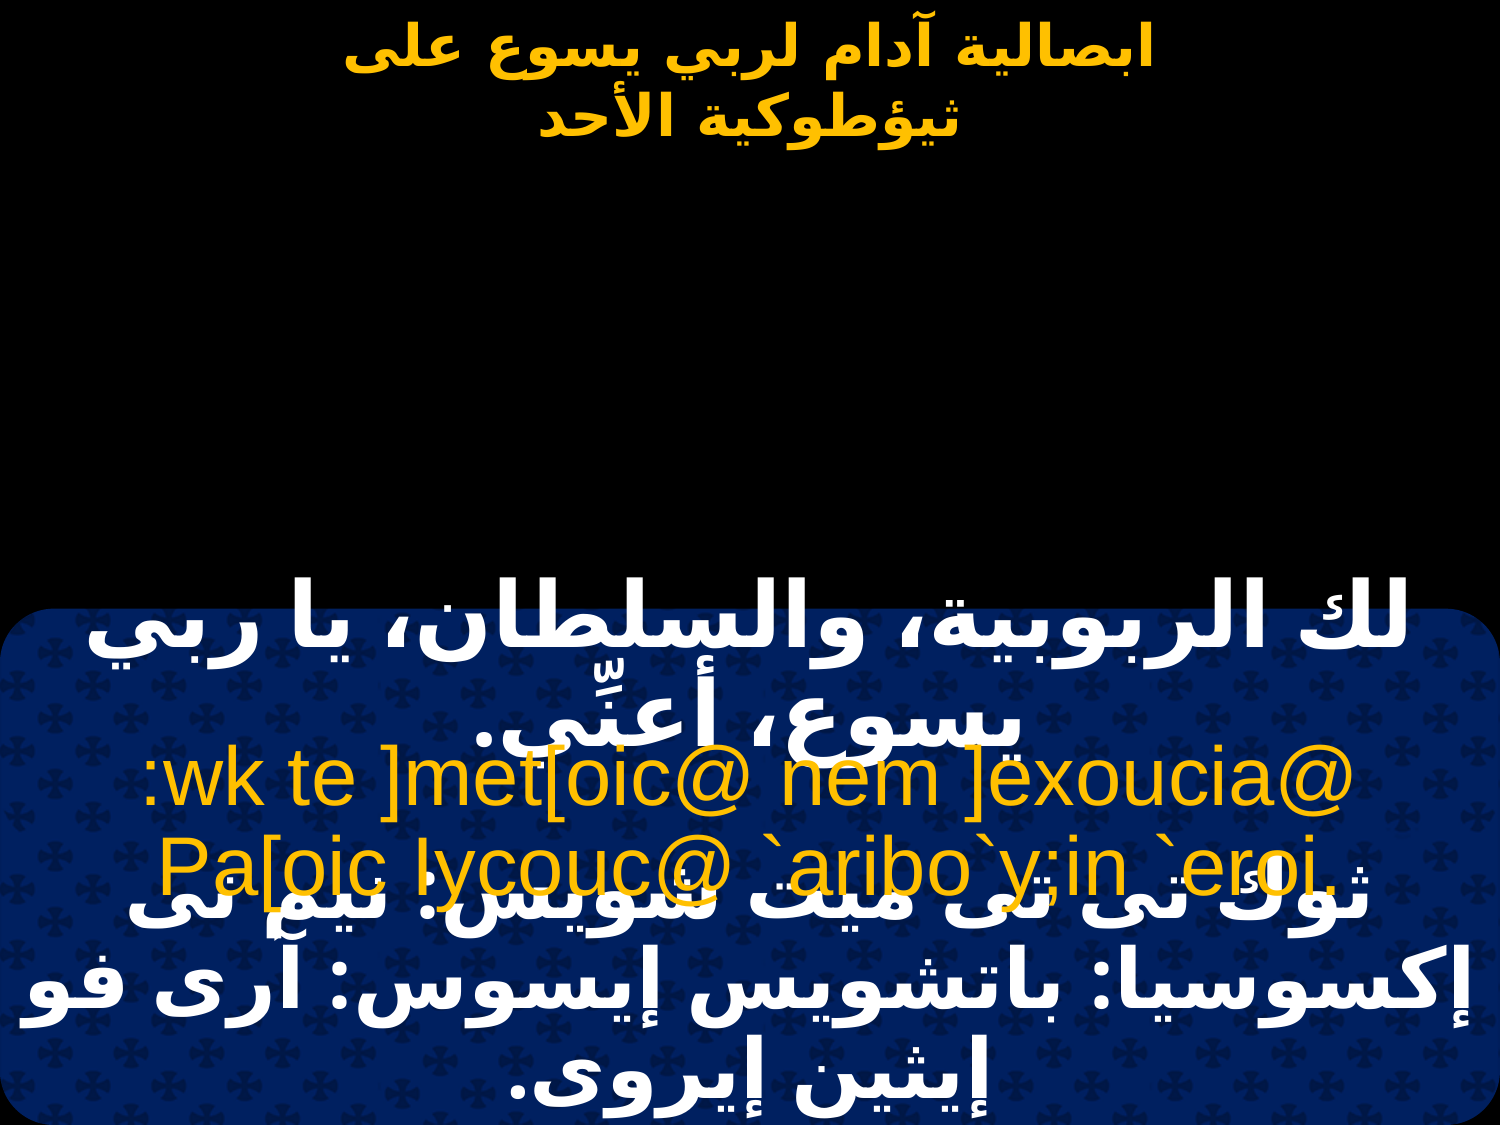

#
لك الربوبية، والسلطان، يا ربي يسوع، أعنِّي.
:wk te ]met[oic@ nem ]exoucia@ Pa[oic Iycouc@ `aribo`y;in `eroi.
ثوك تى تى ميت شويس: نيم تى إكسوسيا: باتشويس إيسوس: آرى فو إيثين إيروى.